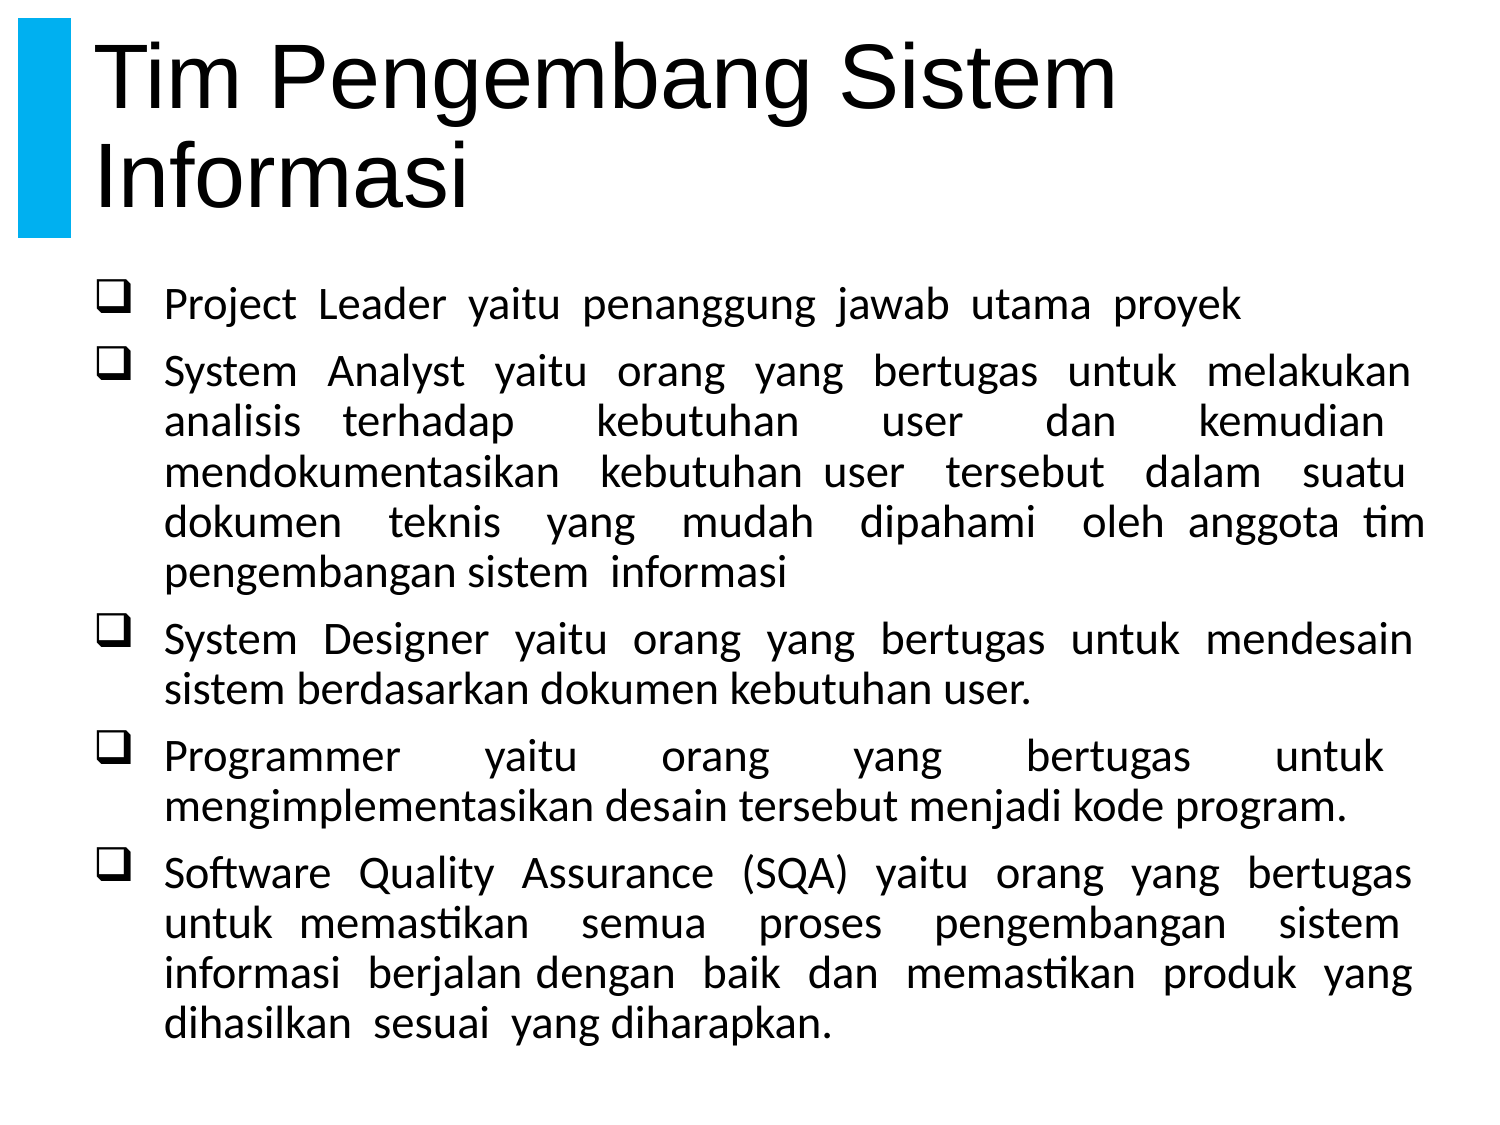

# Tim Pengembang Sistem Informasi
Project  Leader  yaitu  penanggung  jawab  utama  proyek
System  Analyst  yaitu  orang  yang  bertugas  untuk  melakukan  analisis terhadap  kebutuhan  user  dan  kemudian  mendokumentasikan  kebutuhan user  tersebut  dalam  suatu  dokumen  teknis  yang  mudah  dipahami  oleh anggota tim pengembangan sistem  informasi
System  Designer  yaitu  orang  yang  bertugas  untuk  mendesain  sistem berdasarkan dokumen kebutuhan user.
Programmer  yaitu  orang  yang  bertugas  untuk  mengimplementasikan desain tersebut menjadi kode program.
Software  Quality  Assurance  (SQA)  yaitu  orang  yang  bertugas  untuk memastikan  semua  proses  pengembangan  sistem  informasi  berjalan dengan  baik  dan  memastikan  produk  yang  dihasilkan  sesuai  yang diharapkan.